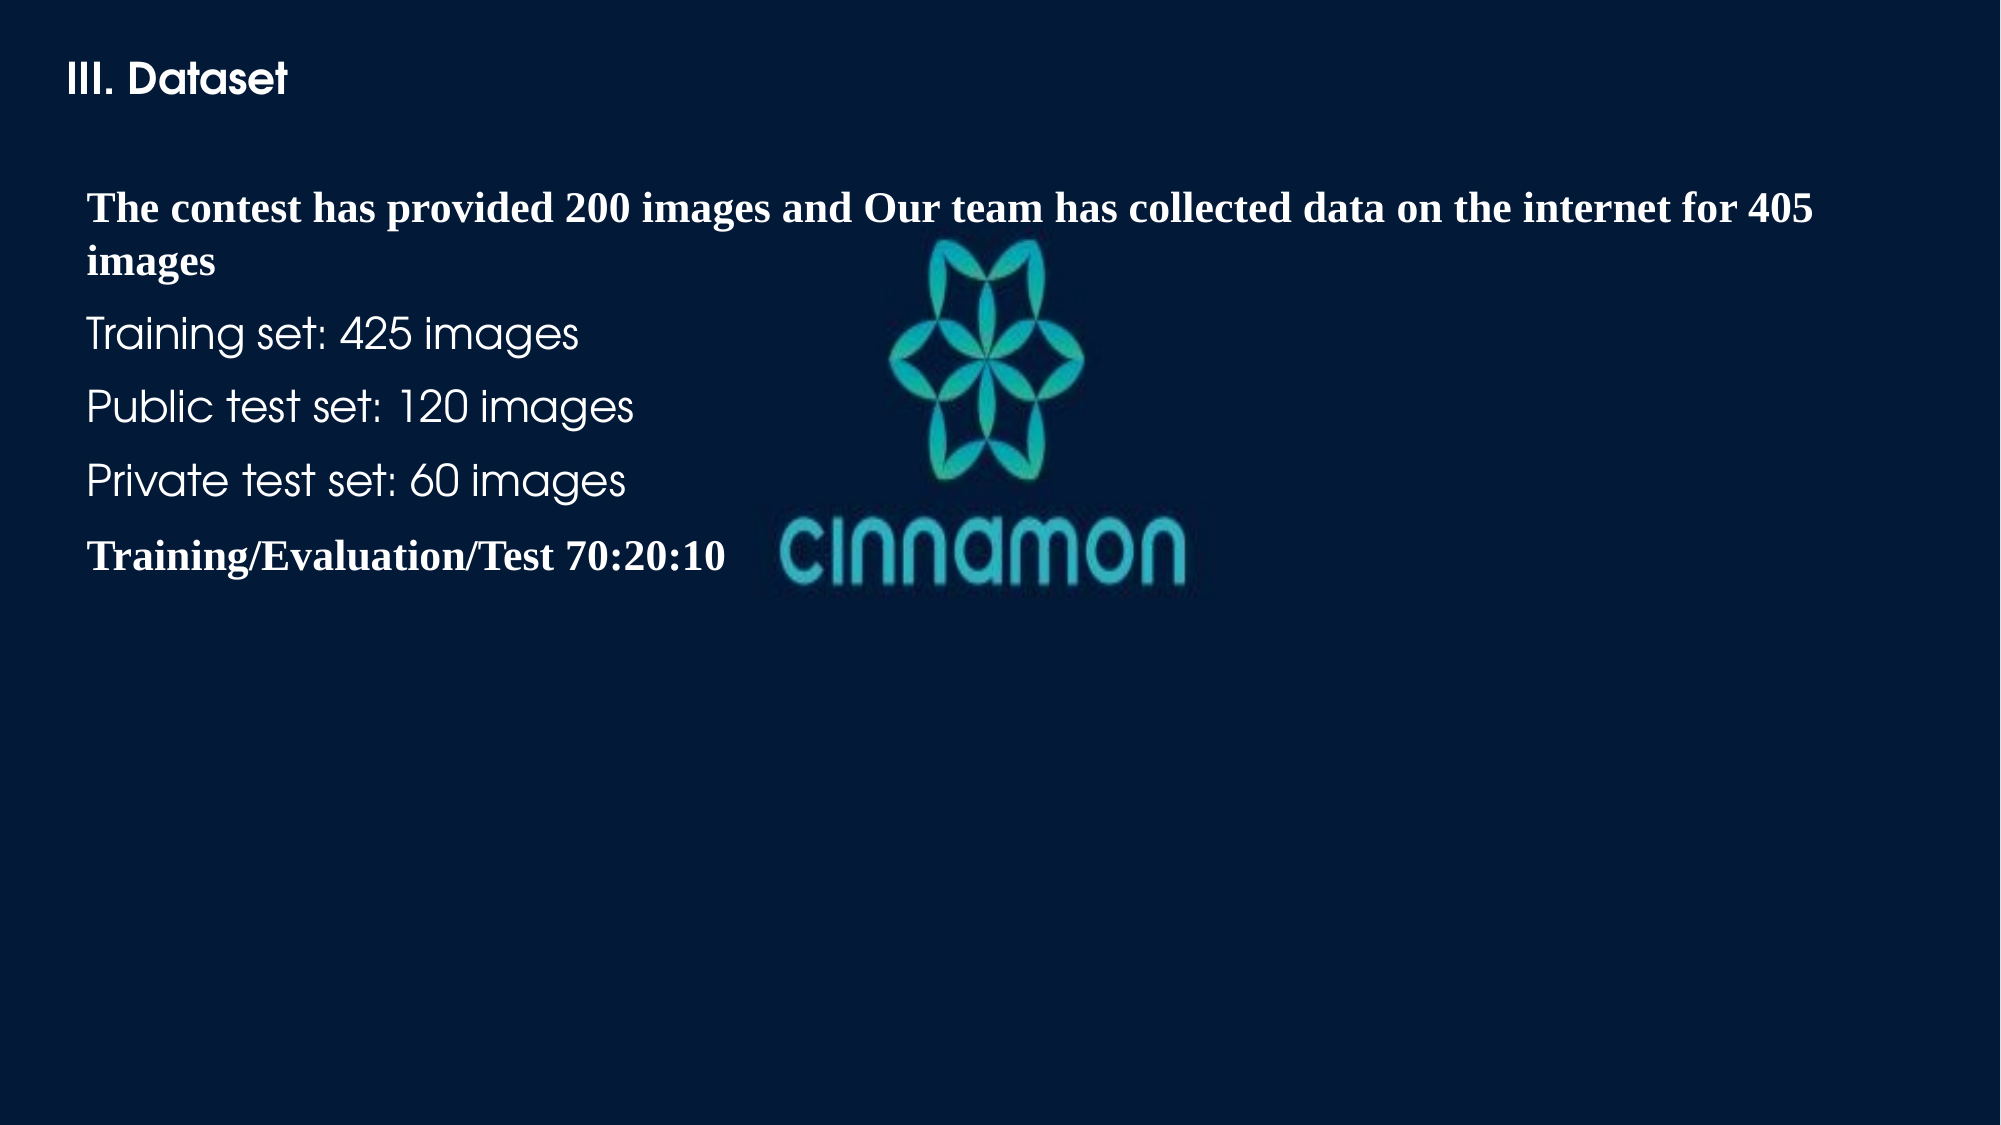

III. Dataset
The contest has provided 200 images and Our team has collected data on the internet for 405 images
Training set: 425 images
Public test set: 120 images
Private test set: 60 images
Training/Evaluation/Test 70:20:10